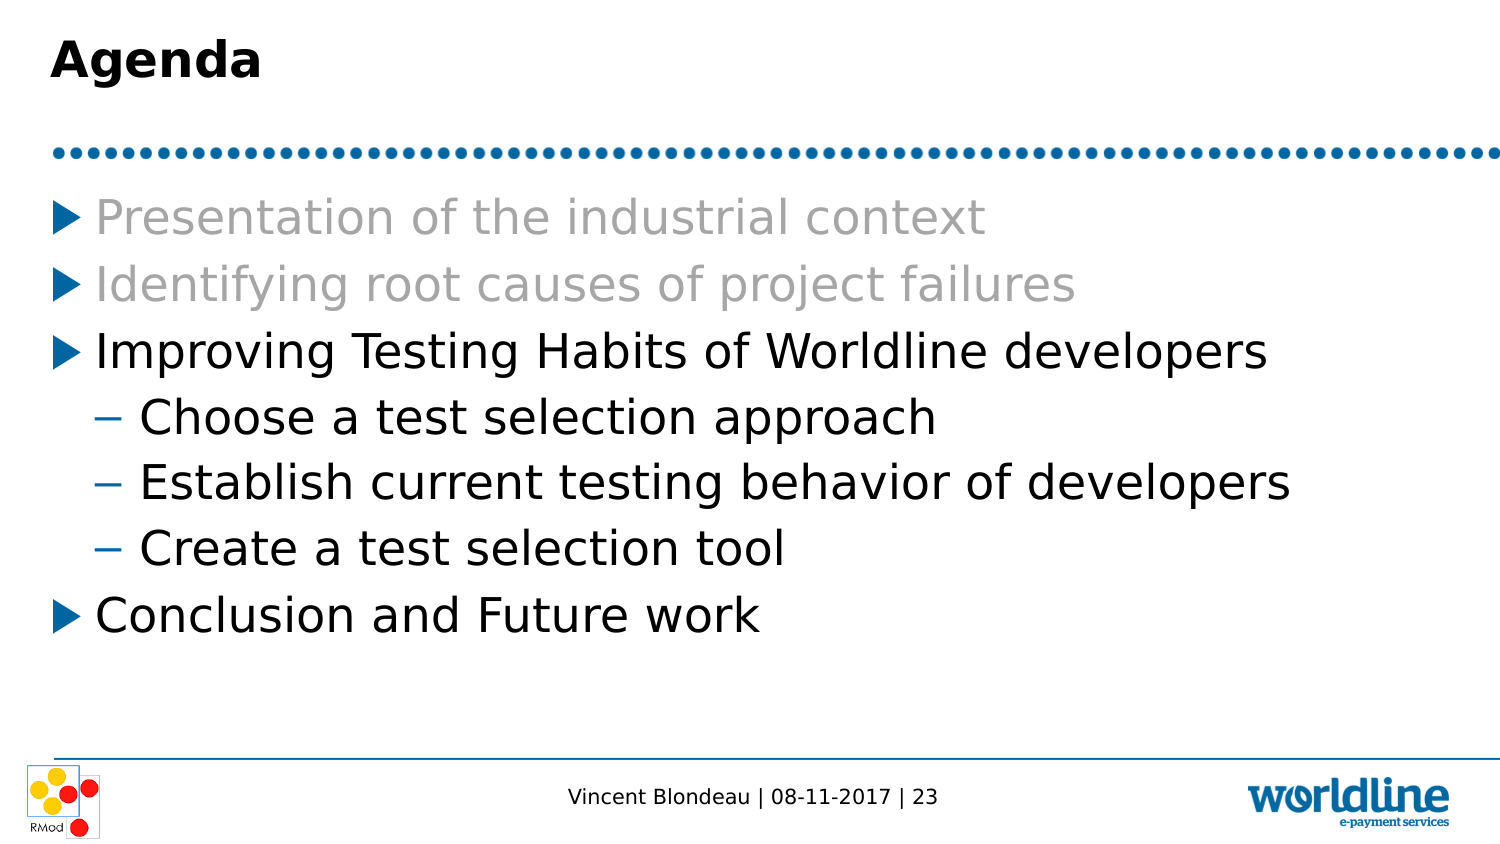

# Agenda
Presentation of the industrial context
Identifying root causes of project failures
Improving Testing Habits of Worldline developers
Choose a test selection approach
Establish current testing behavior of developers
Create a test selection tool
Conclusion and Future work